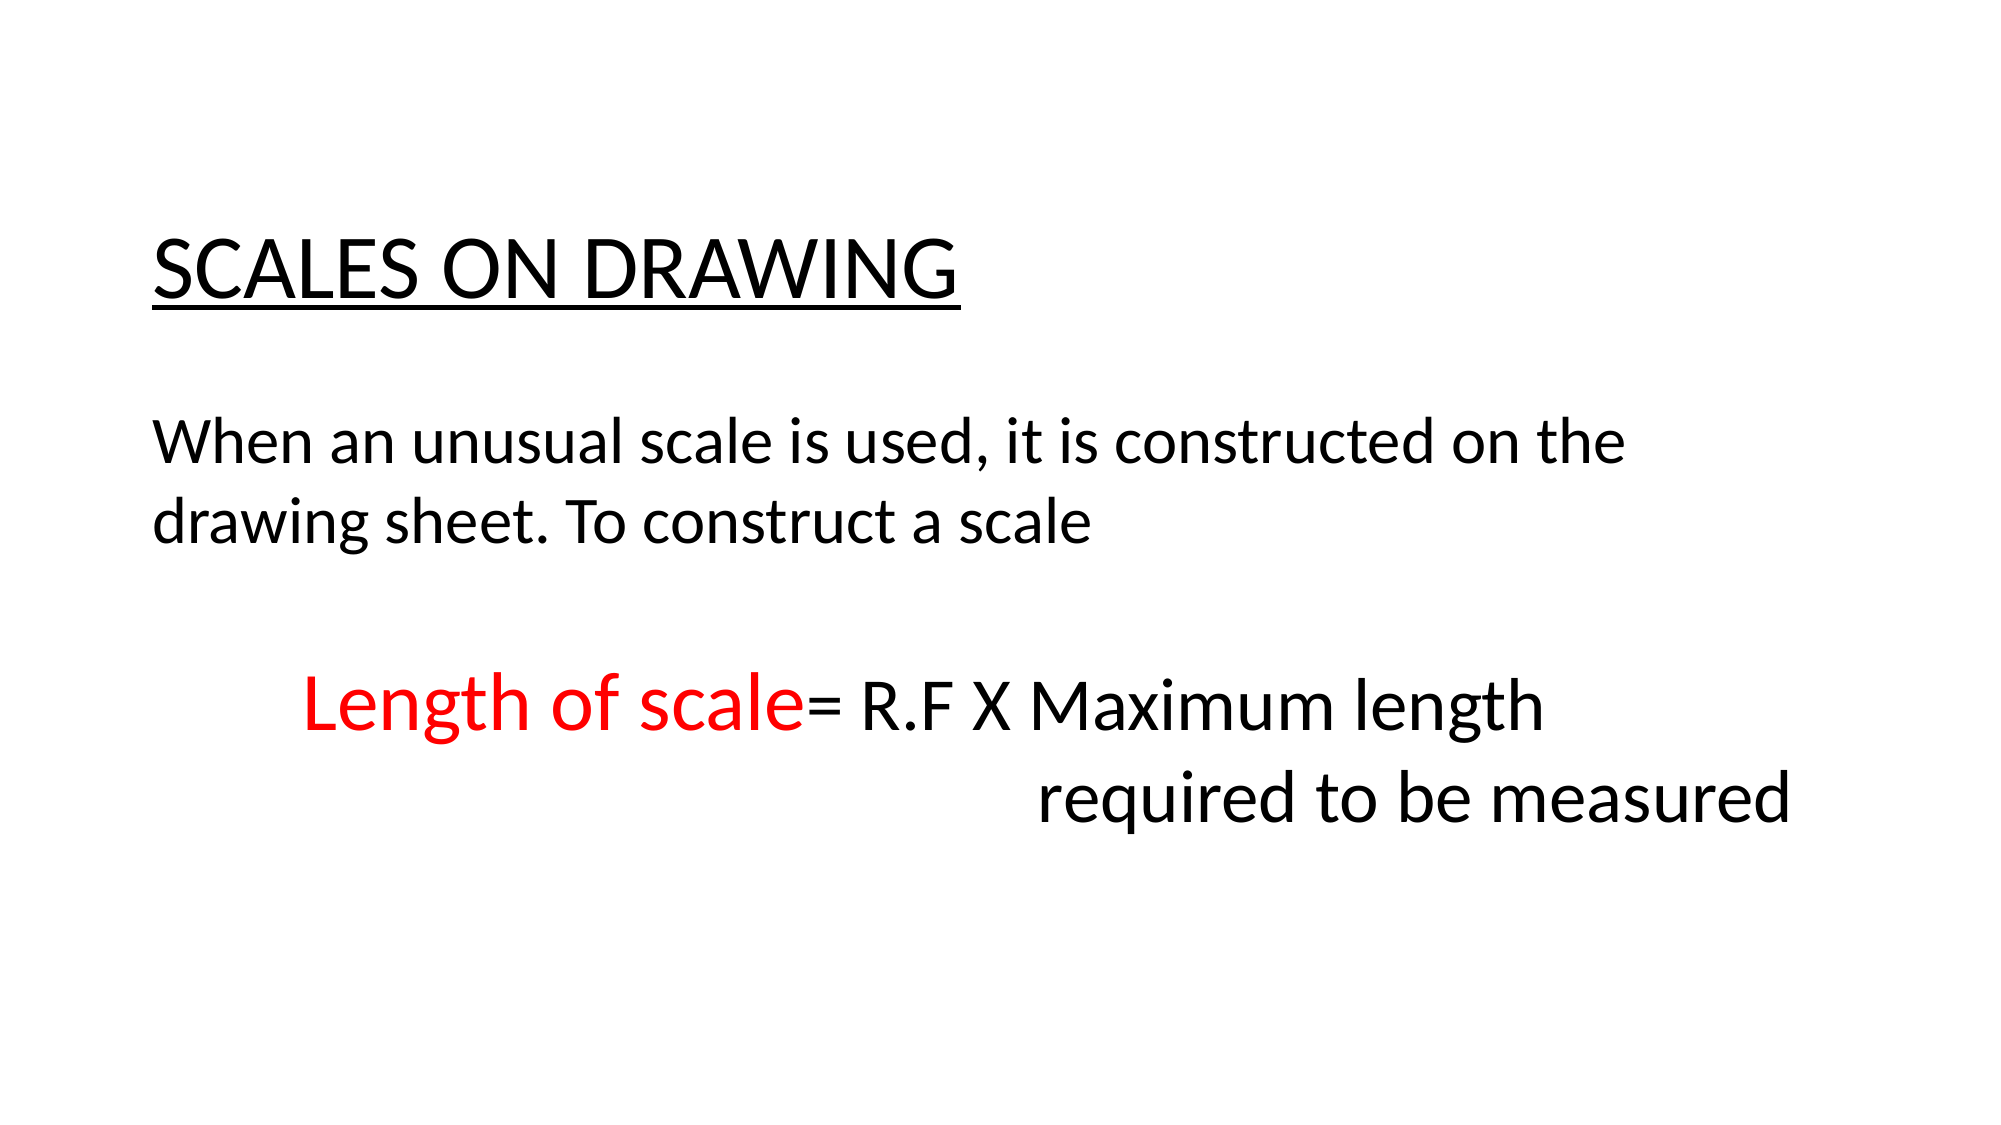

# SCALES ON DRAWING
When an unusual scale is used, it is constructed on the drawing sheet. To construct a scale

	Length of scale= R.F X Maximum length 							        required to be measured